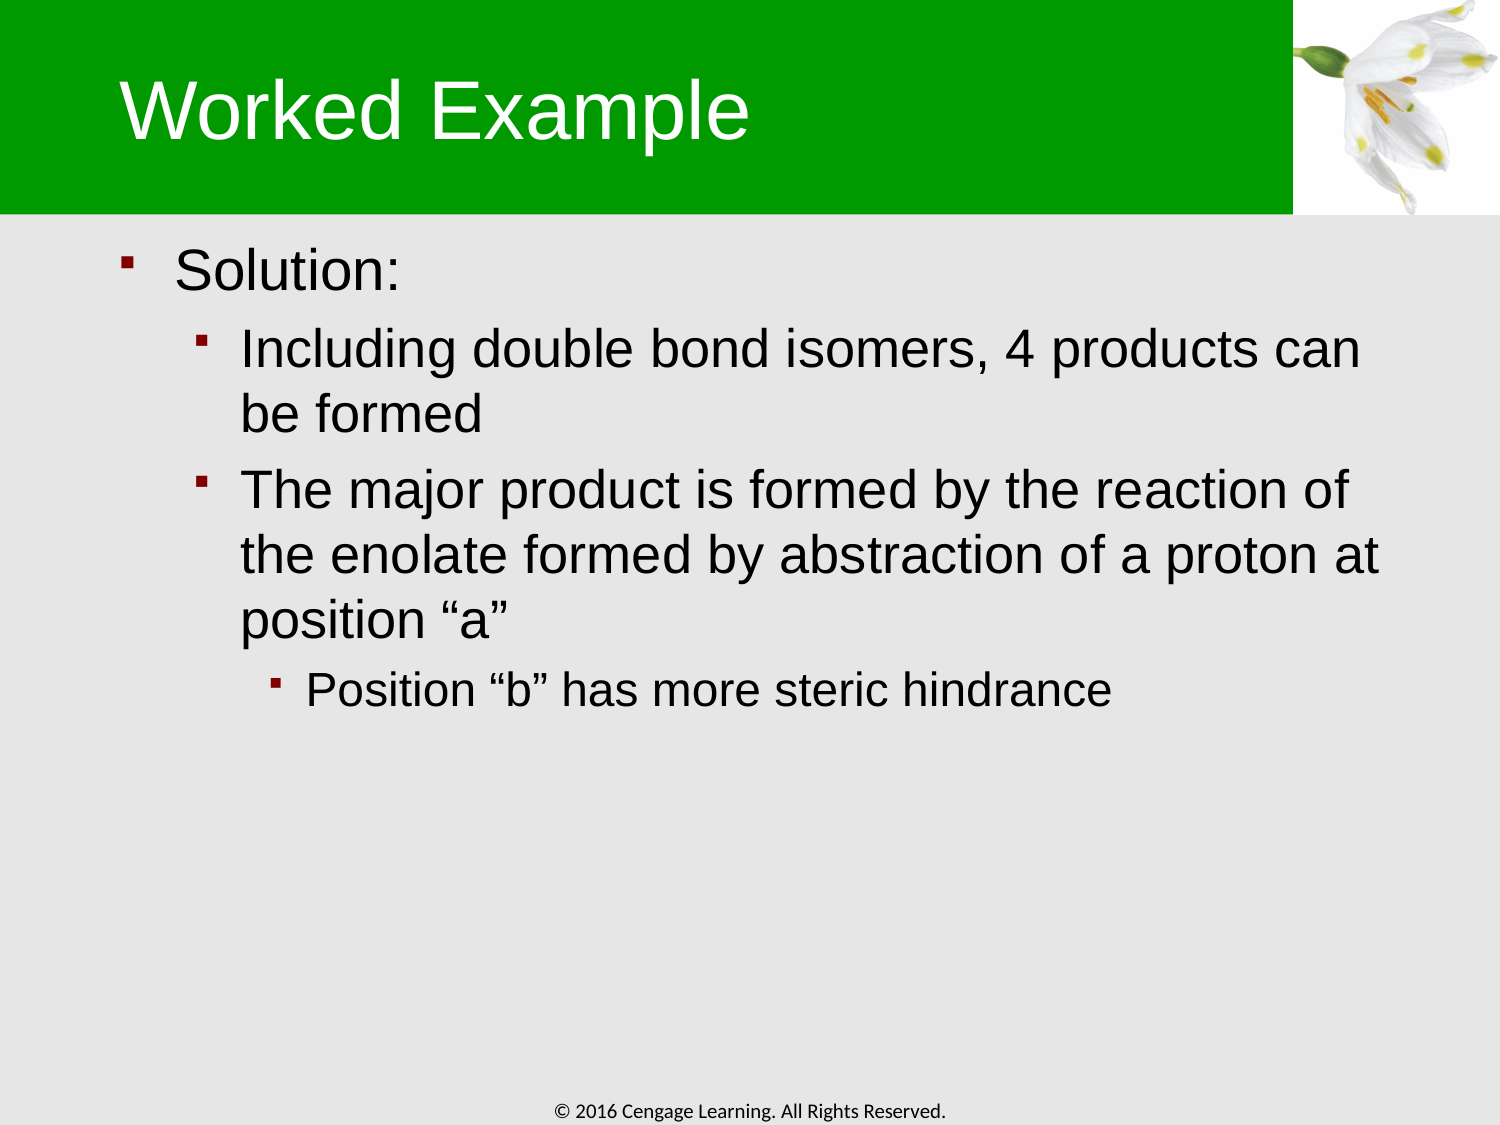

# Worked Example
Solution:
Including double bond isomers, 4 products can be formed
The major product is formed by the reaction of the enolate formed by abstraction of a proton at position “a”
Position “b” has more steric hindrance